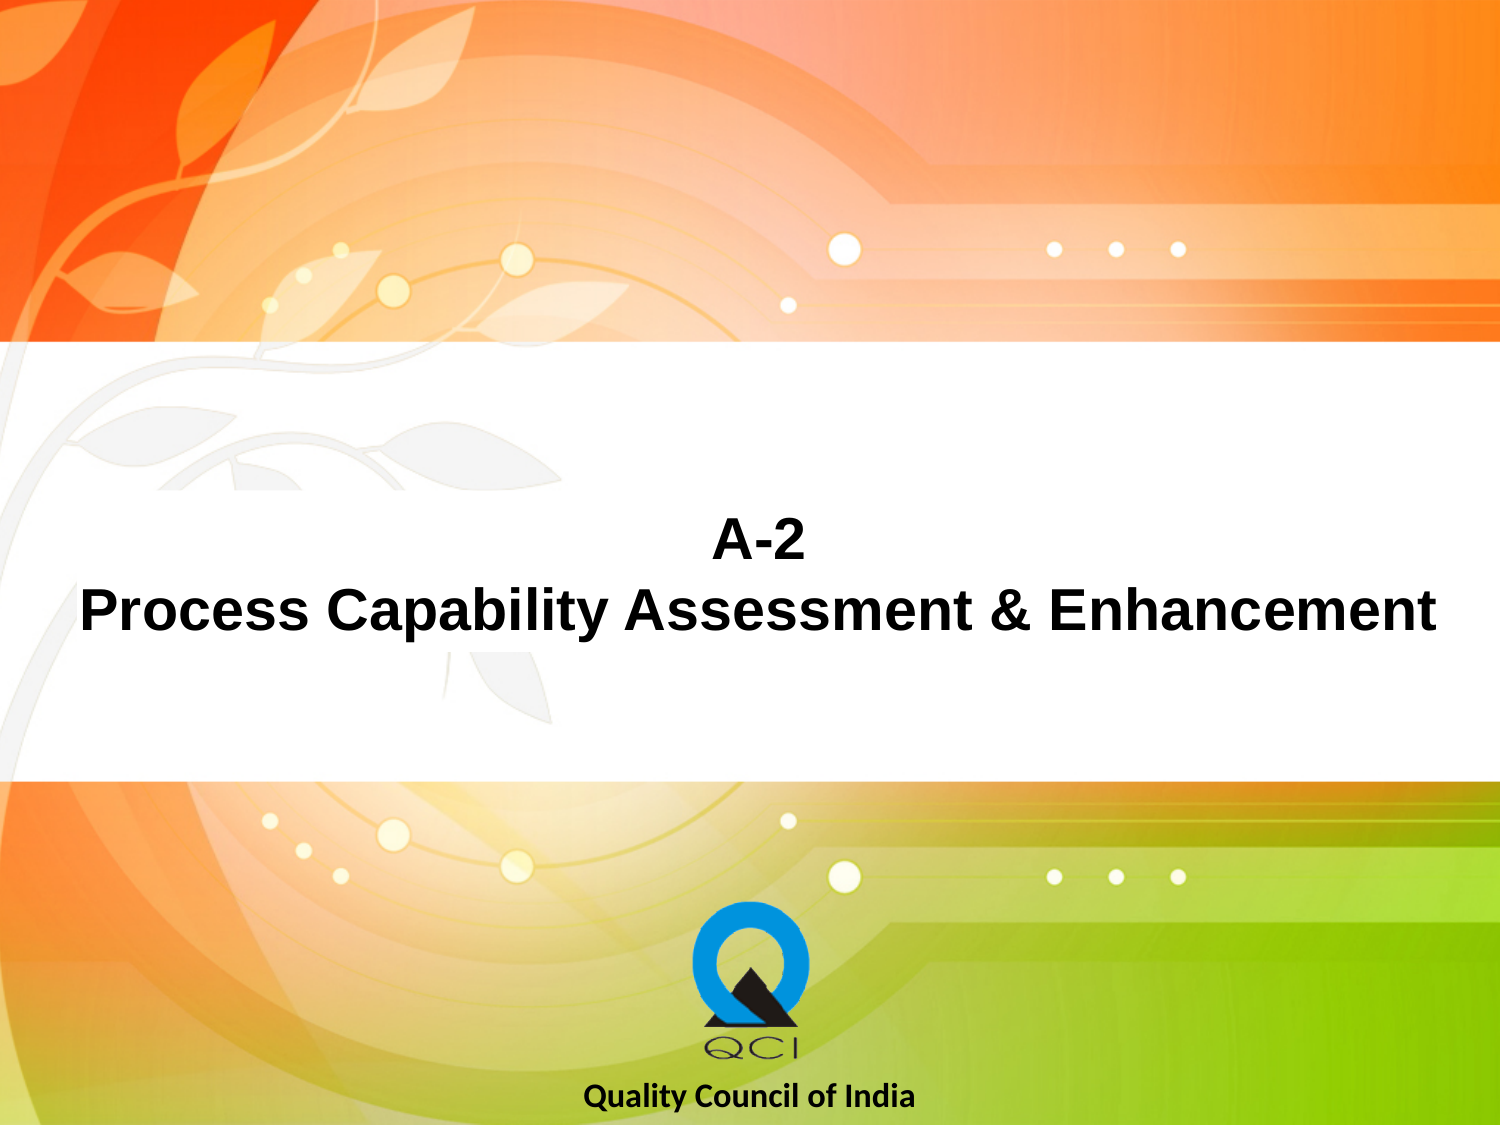

# A-2 Process Capability Assessment & Enhancement